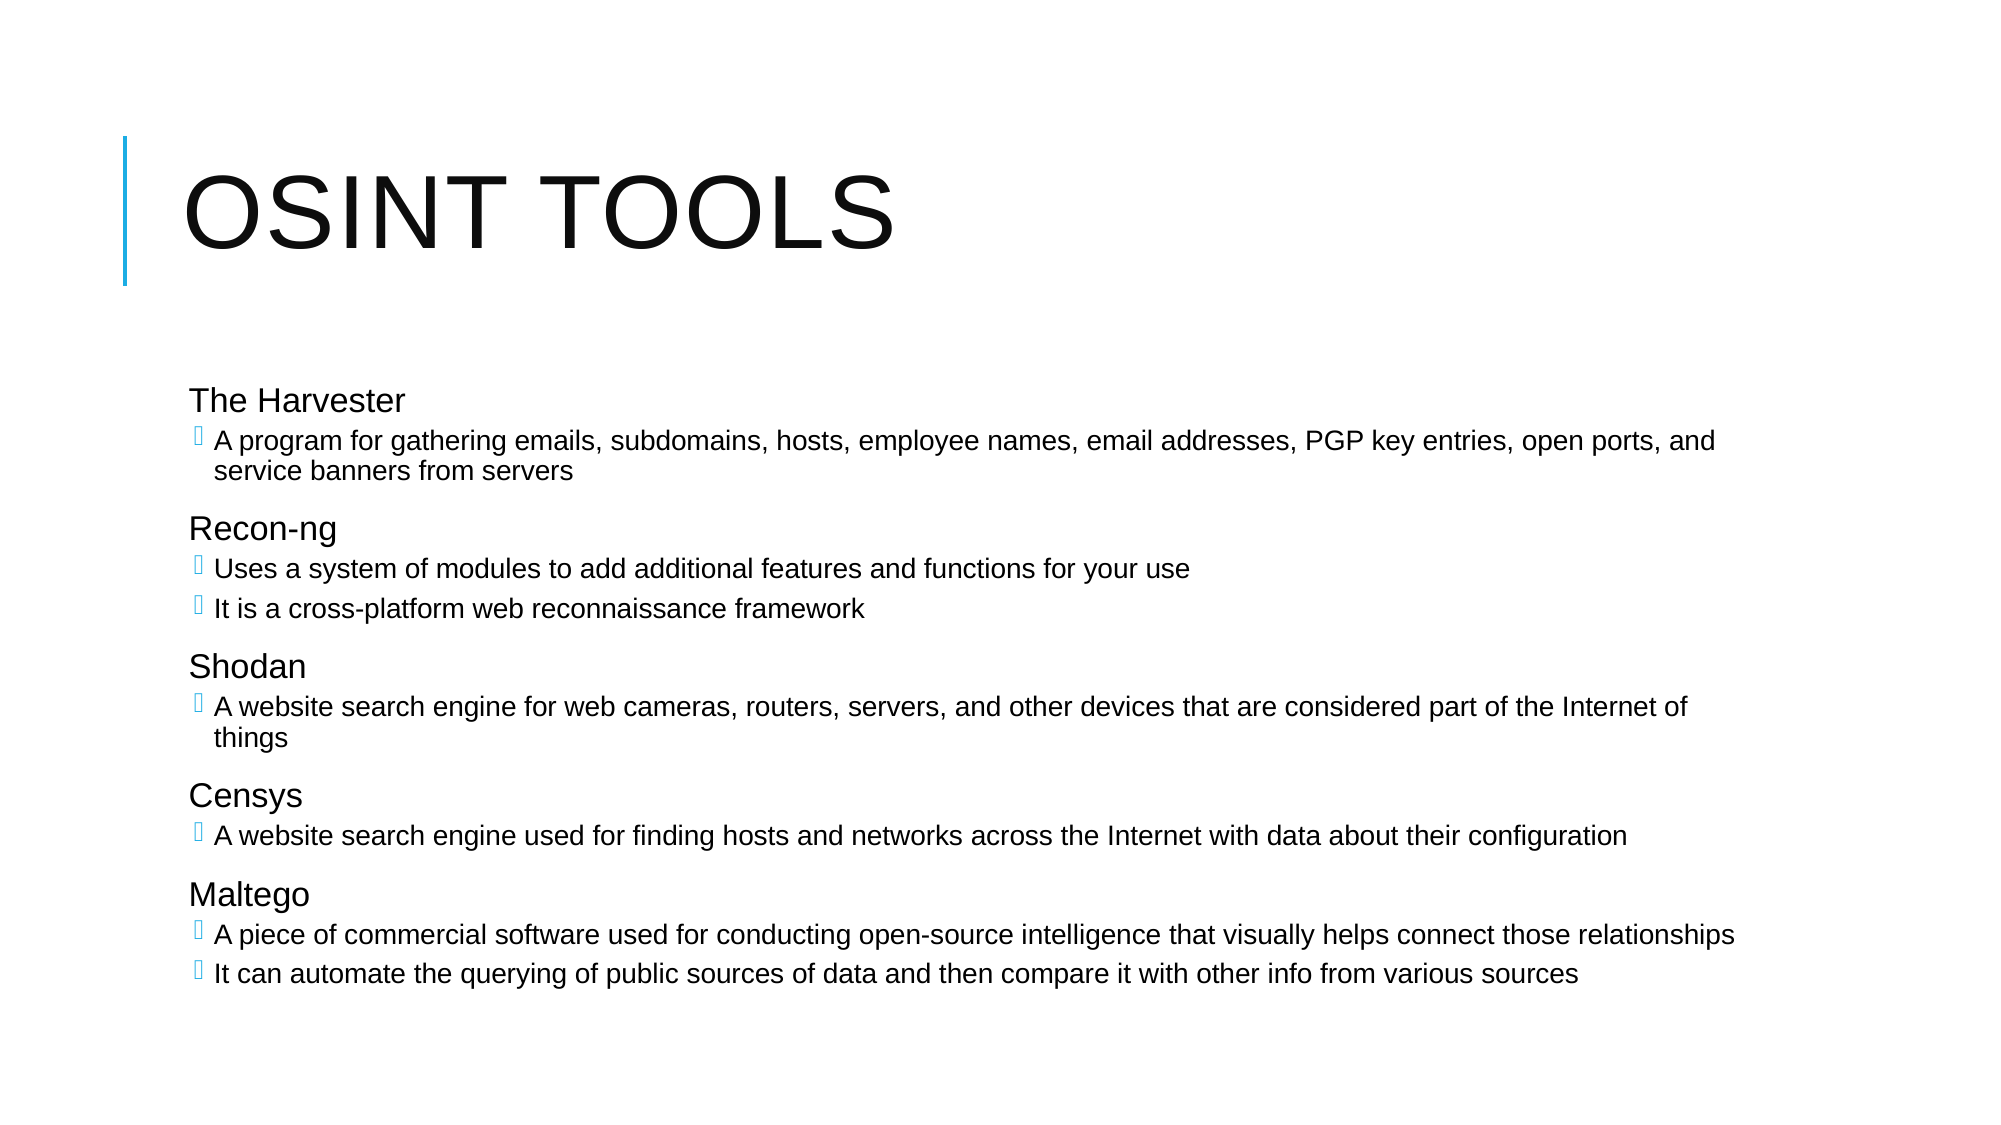

# OSINT Tools
The Harvester
A program for gathering emails, subdomains, hosts, employee names, email addresses, PGP key entries, open ports, and service banners from servers
Recon-ng
Uses a system of modules to add additional features and functions for your use
It is a cross-platform web reconnaissance framework
Shodan
A website search engine for web cameras, routers, servers, and other devices that are considered part of the Internet of things
Censys
A website search engine used for finding hosts and networks across the Internet with data about their configuration
Maltego
A piece of commercial software used for conducting open-source intelligence that visually helps connect those relationships
It can automate the querying of public sources of data and then compare it with other info from various sources